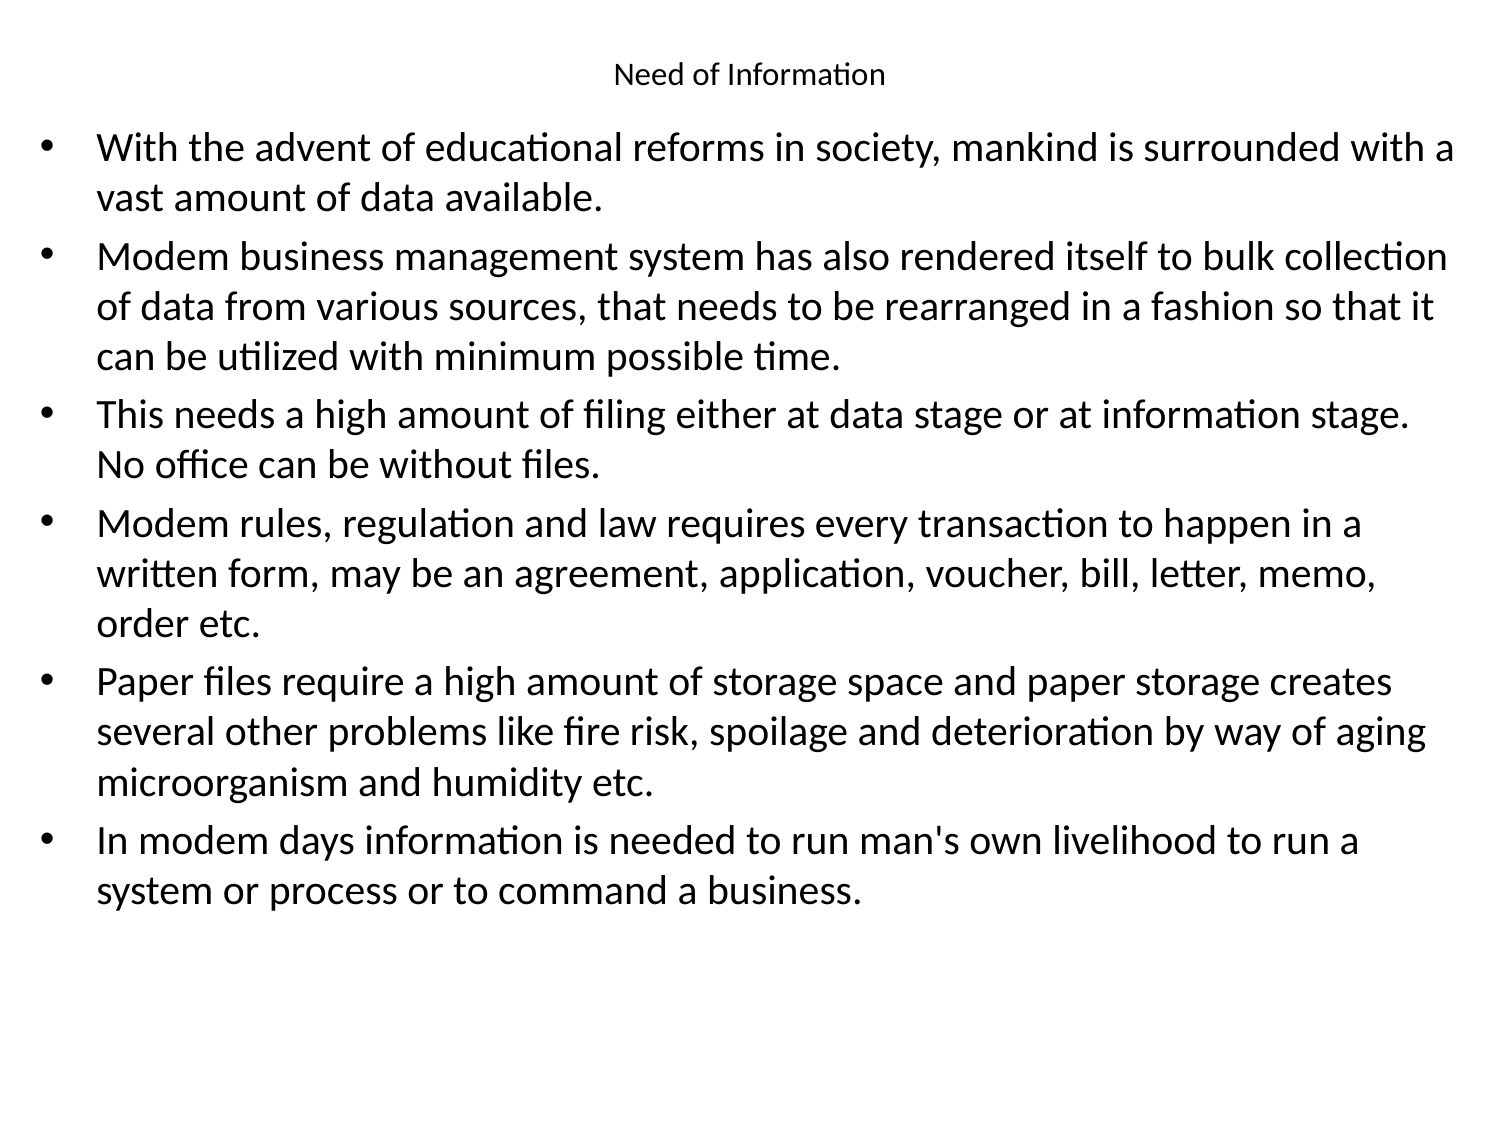

# Need of Information
With the advent of educational reforms in society, mankind is surrounded with a vast amount of data available.
Modem business management system has also rendered itself to bulk collection of data from various sources, that needs to be rearranged in a fashion so that it can be utilized with minimum possible time.
This needs a high amount of filing either at data stage or at information stage. No office can be without files.
Modem rules, regulation and law requires every transaction to happen in a written form, may be an agreement, application, voucher, bill, letter, memo, order etc.
Paper files require a high amount of storage space and paper storage creates several other problems like fire risk, spoilage and deterioration by way of aging microorganism and humidity etc.
In modem days information is needed to run man's own livelihood to run a system or process or to command a business.